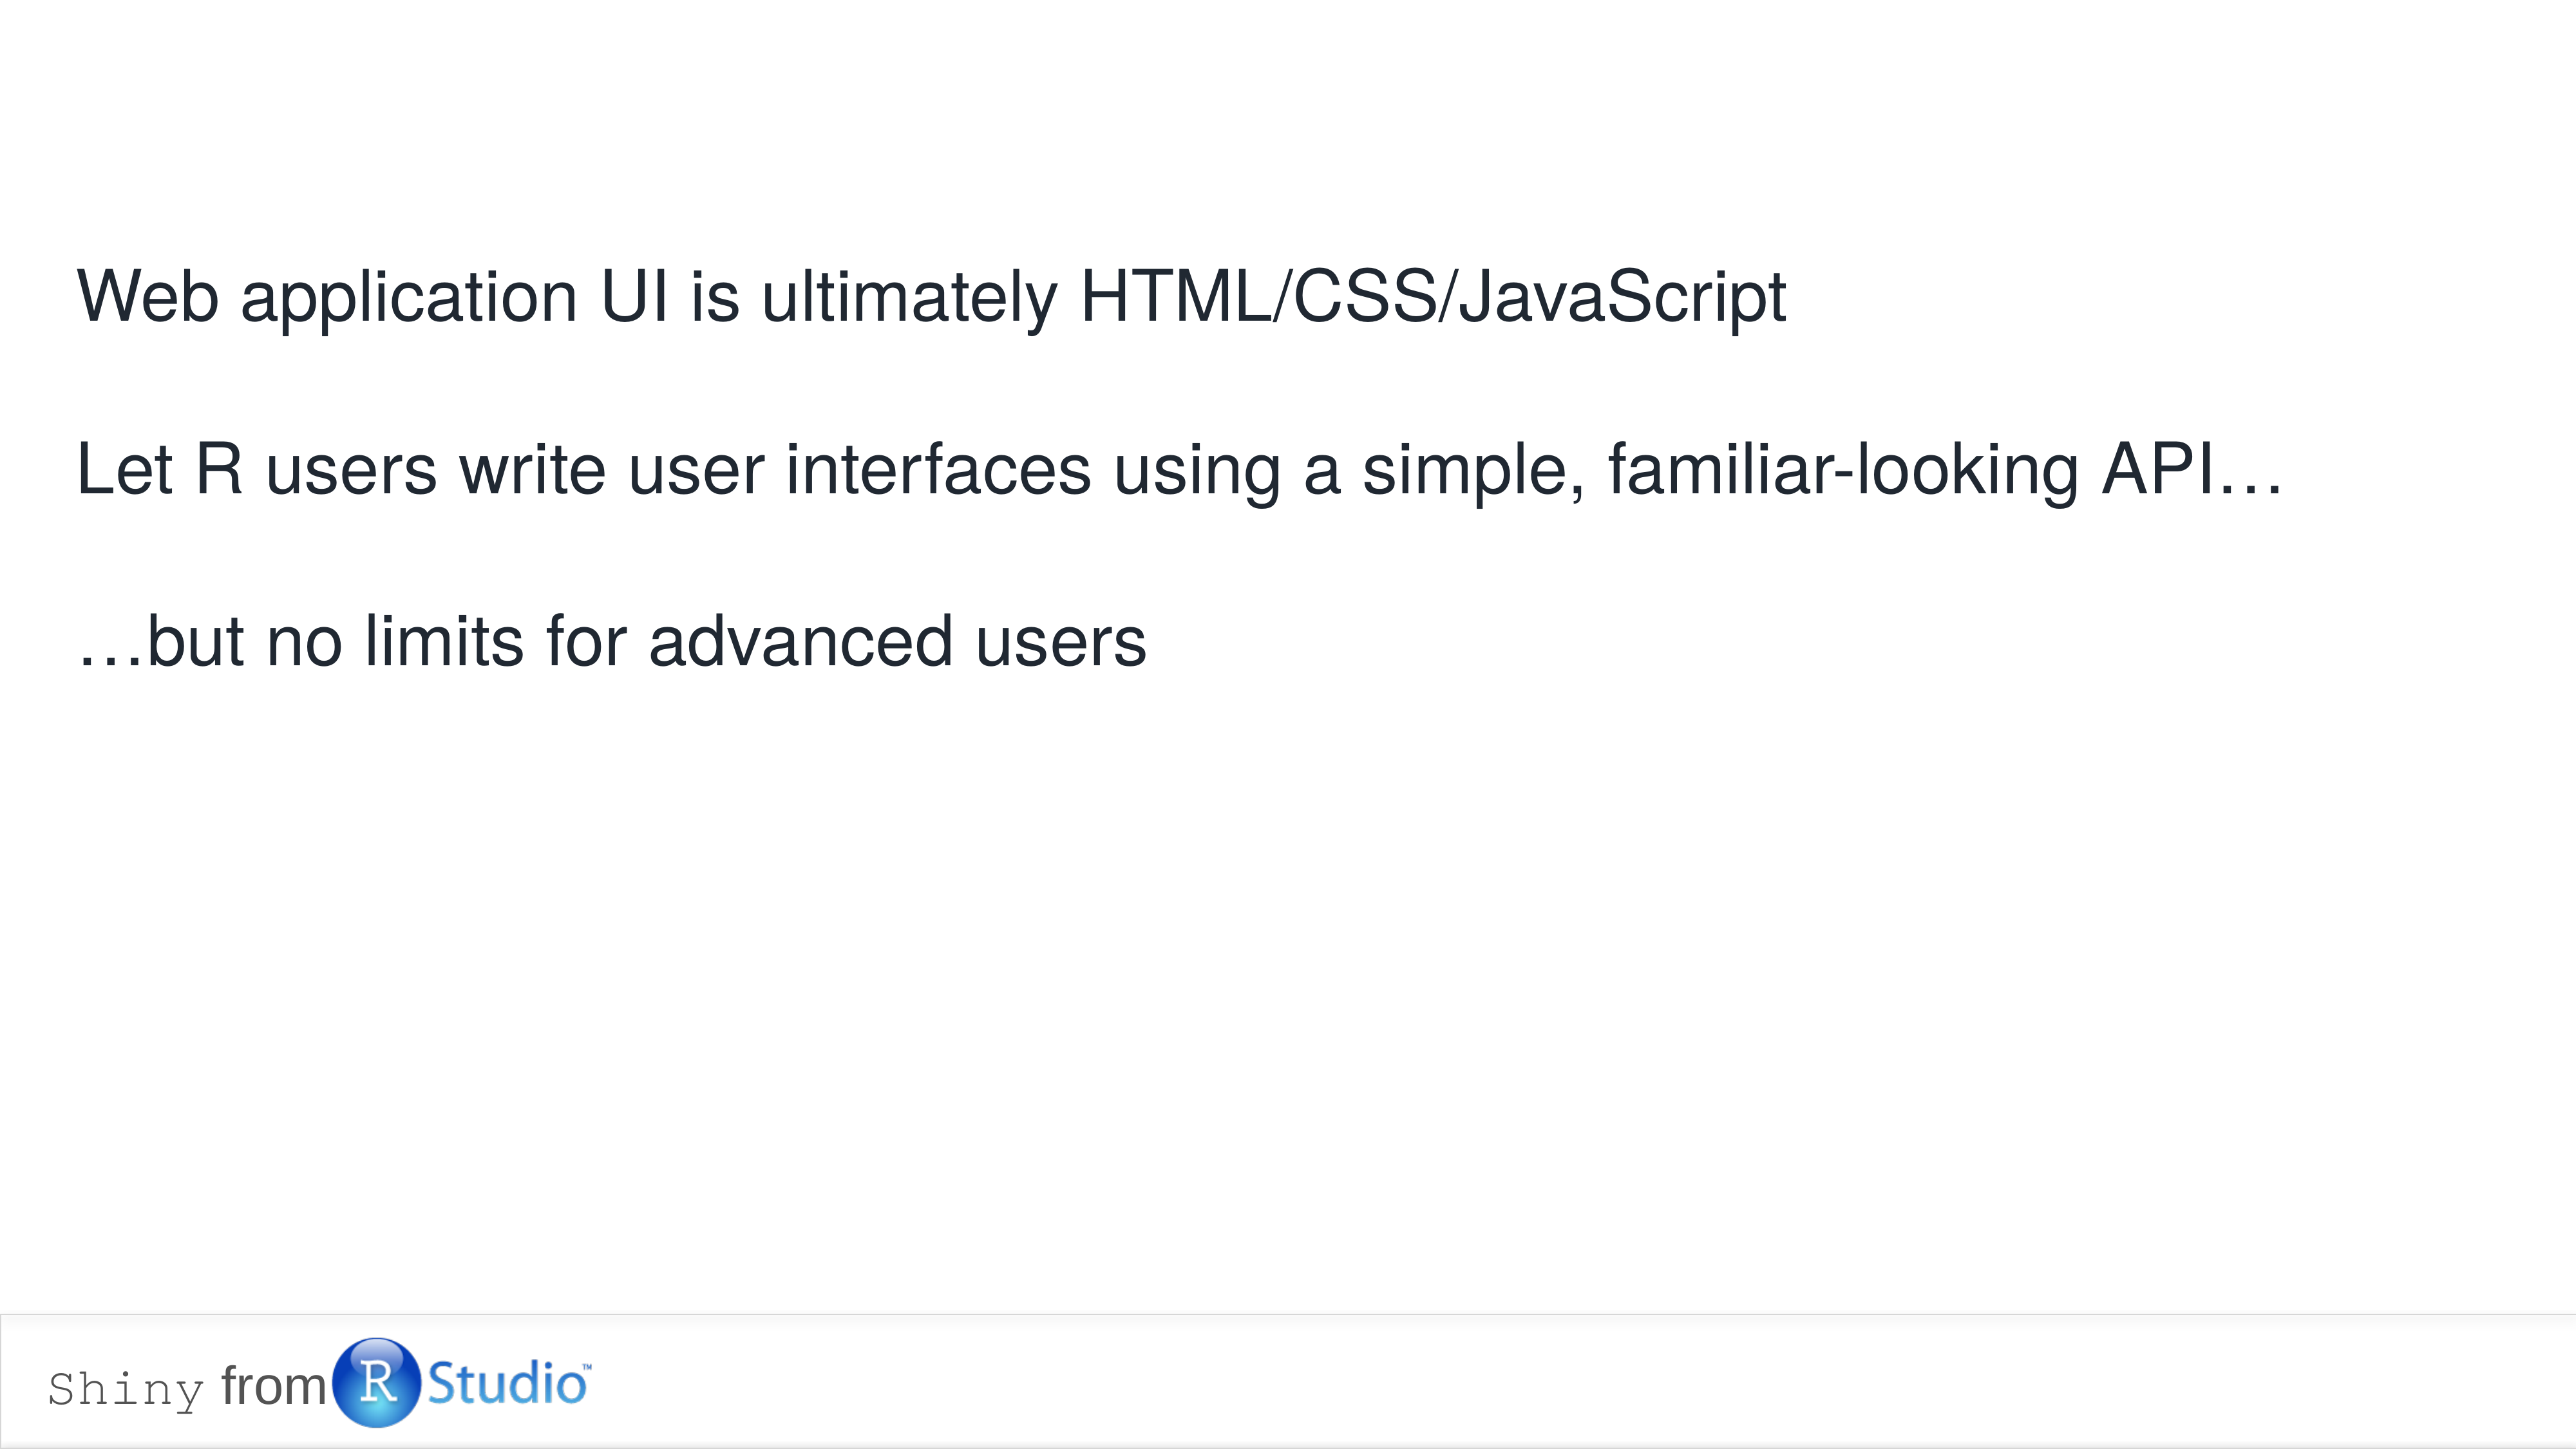

#
Web application UI is ultimately HTML/CSS/JavaScript
Let R users write user interfaces using a simple, familiar-looking API…
…but no limits for advanced users